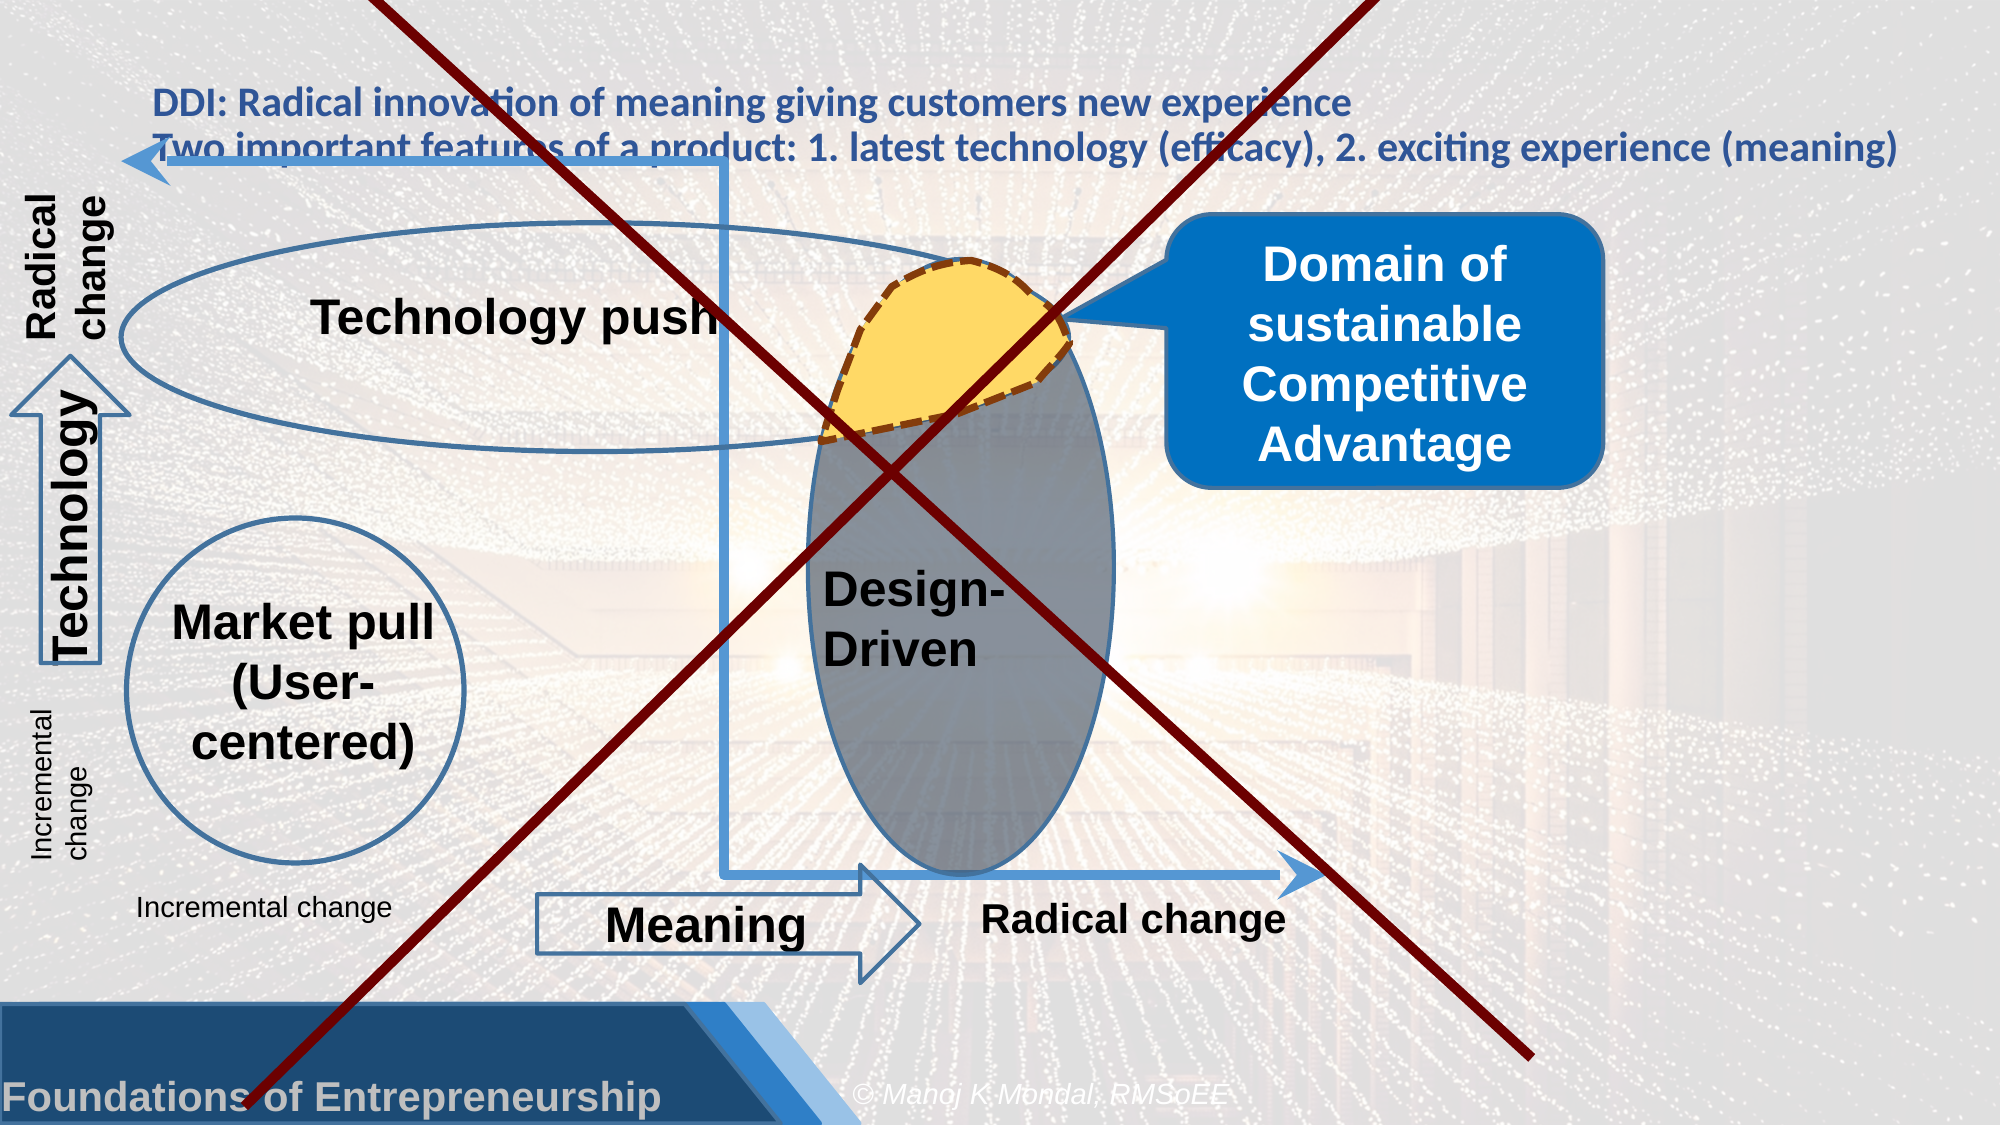

# DDI: Radical innovation of meaning giving customers new experience Two important features of a product: 1. latest technology (efficacy), 2. exciting experience (meaning)
Radical change
Domain of sustainable Competitive Advantage

Technology push

Technology

Design-Driven
Market pull
(User-centered)
Incremental change

Incremental change
Meaning
Radical change